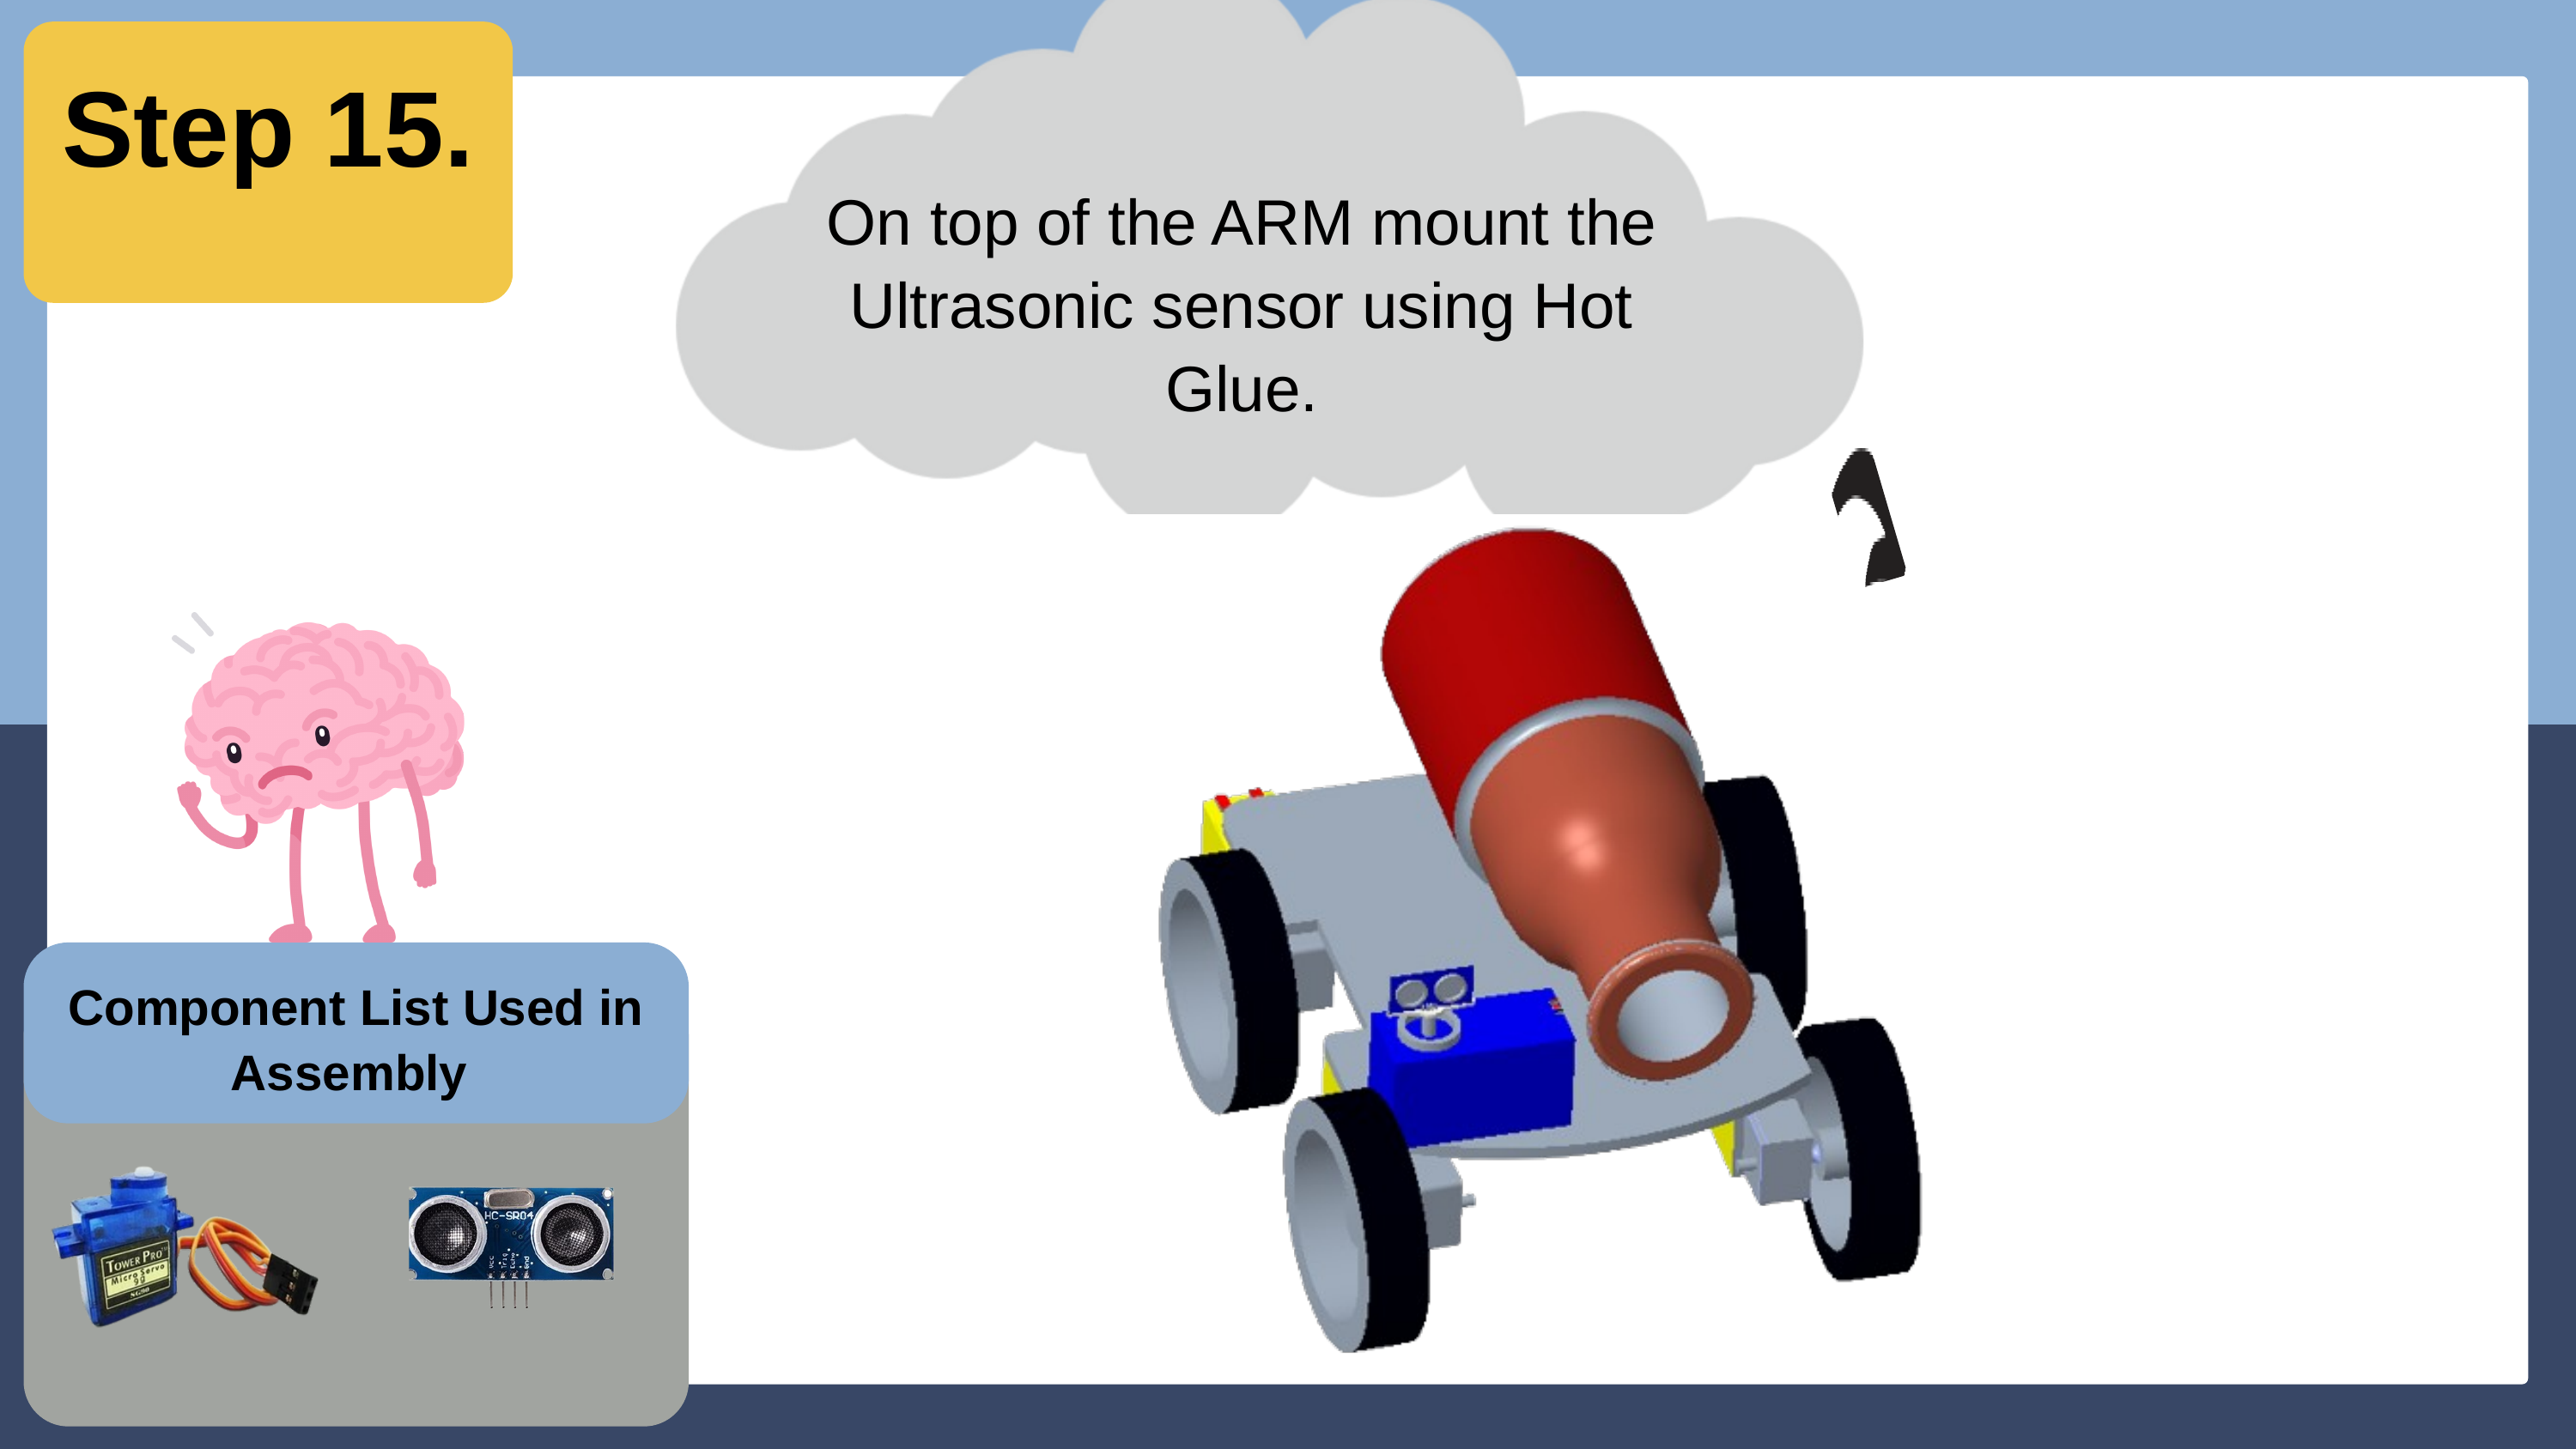

Step 15.

On top of the ARM mount the Ultrasonic sensor using Hot Glue.

Component List Used in Assembly